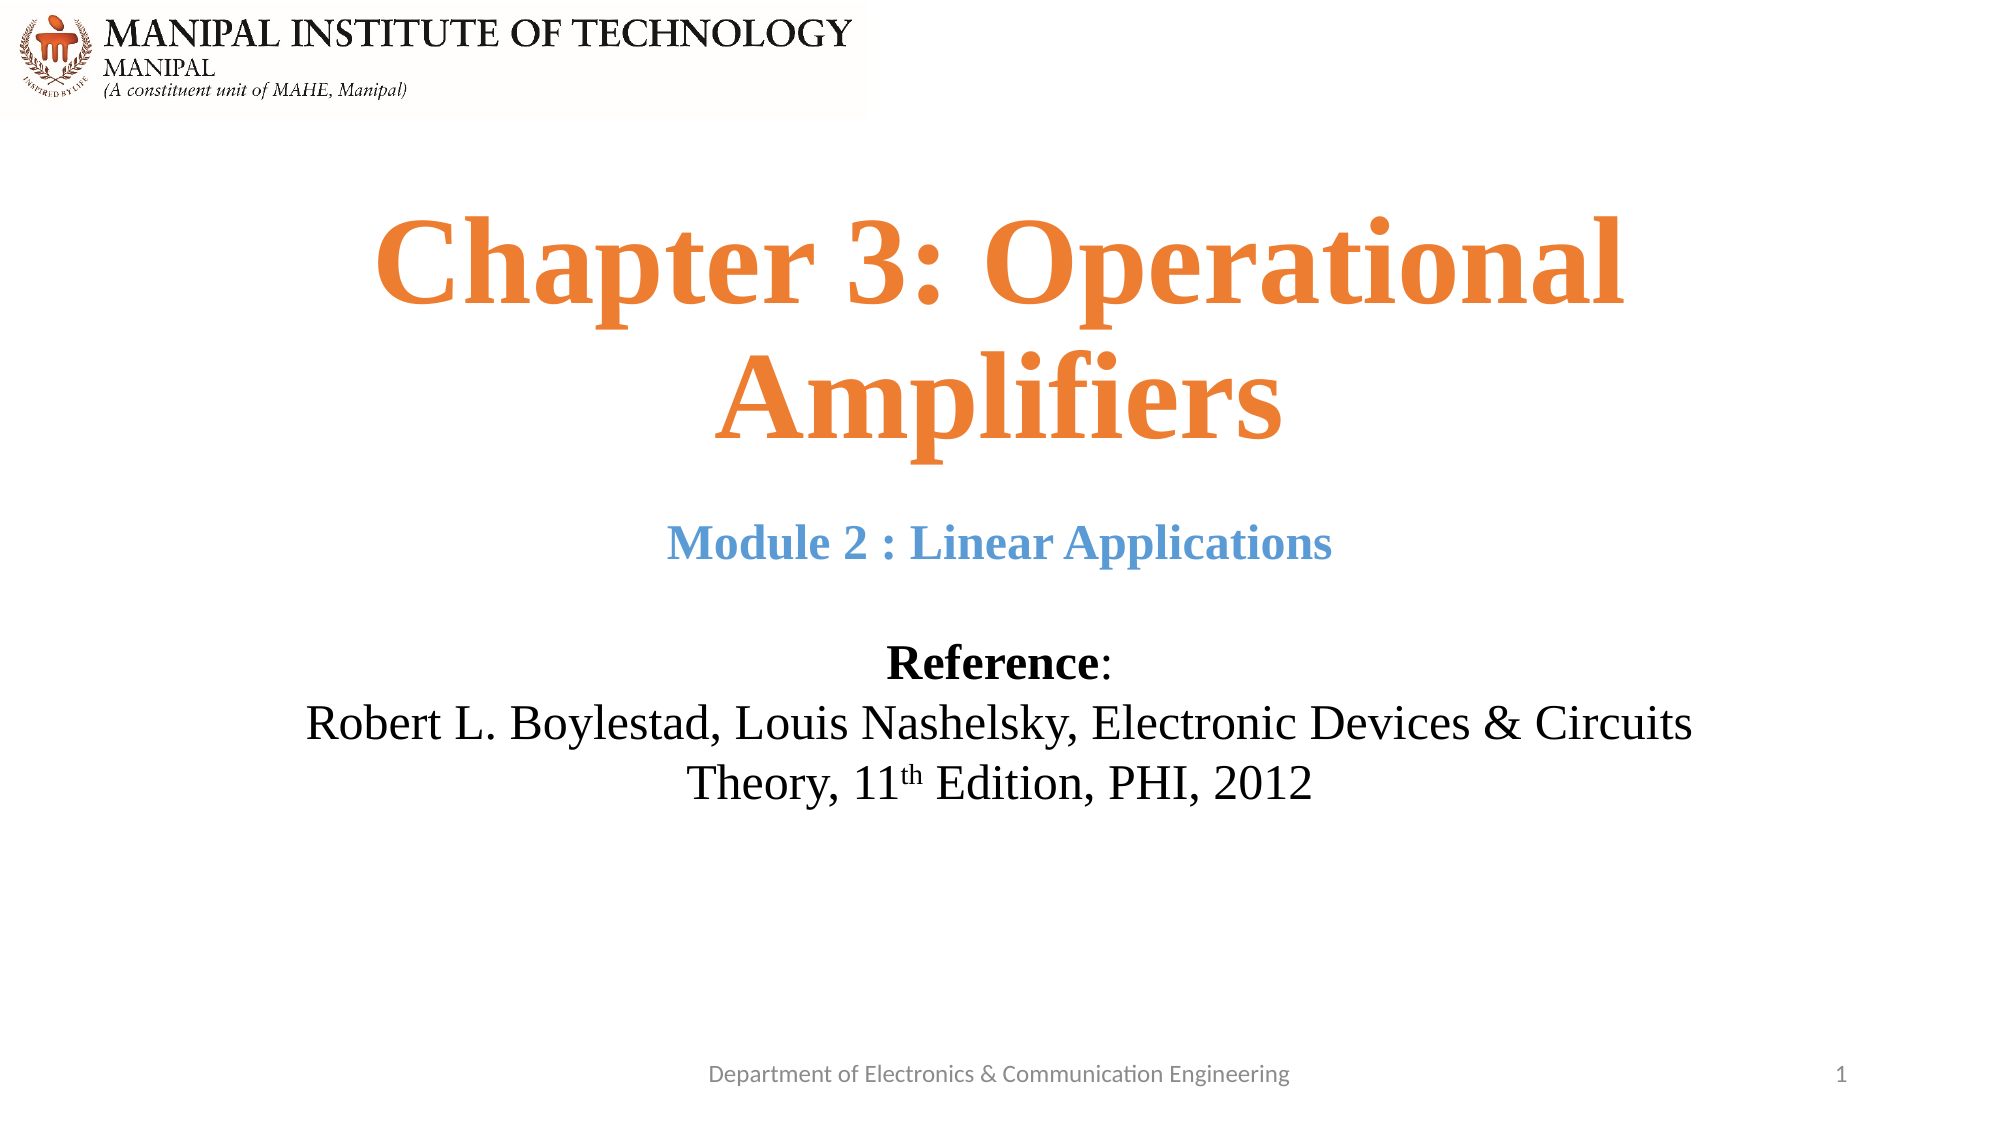

# Chapter 3: Operational Amplifiers
Module 2 : Linear Applications

Reference:
Robert L. Boylestad, Louis Nashelsky, Electronic Devices & Circuits Theory, 11th Edition, PHI, 2012

Department of Electronics & Communication Engineering
1